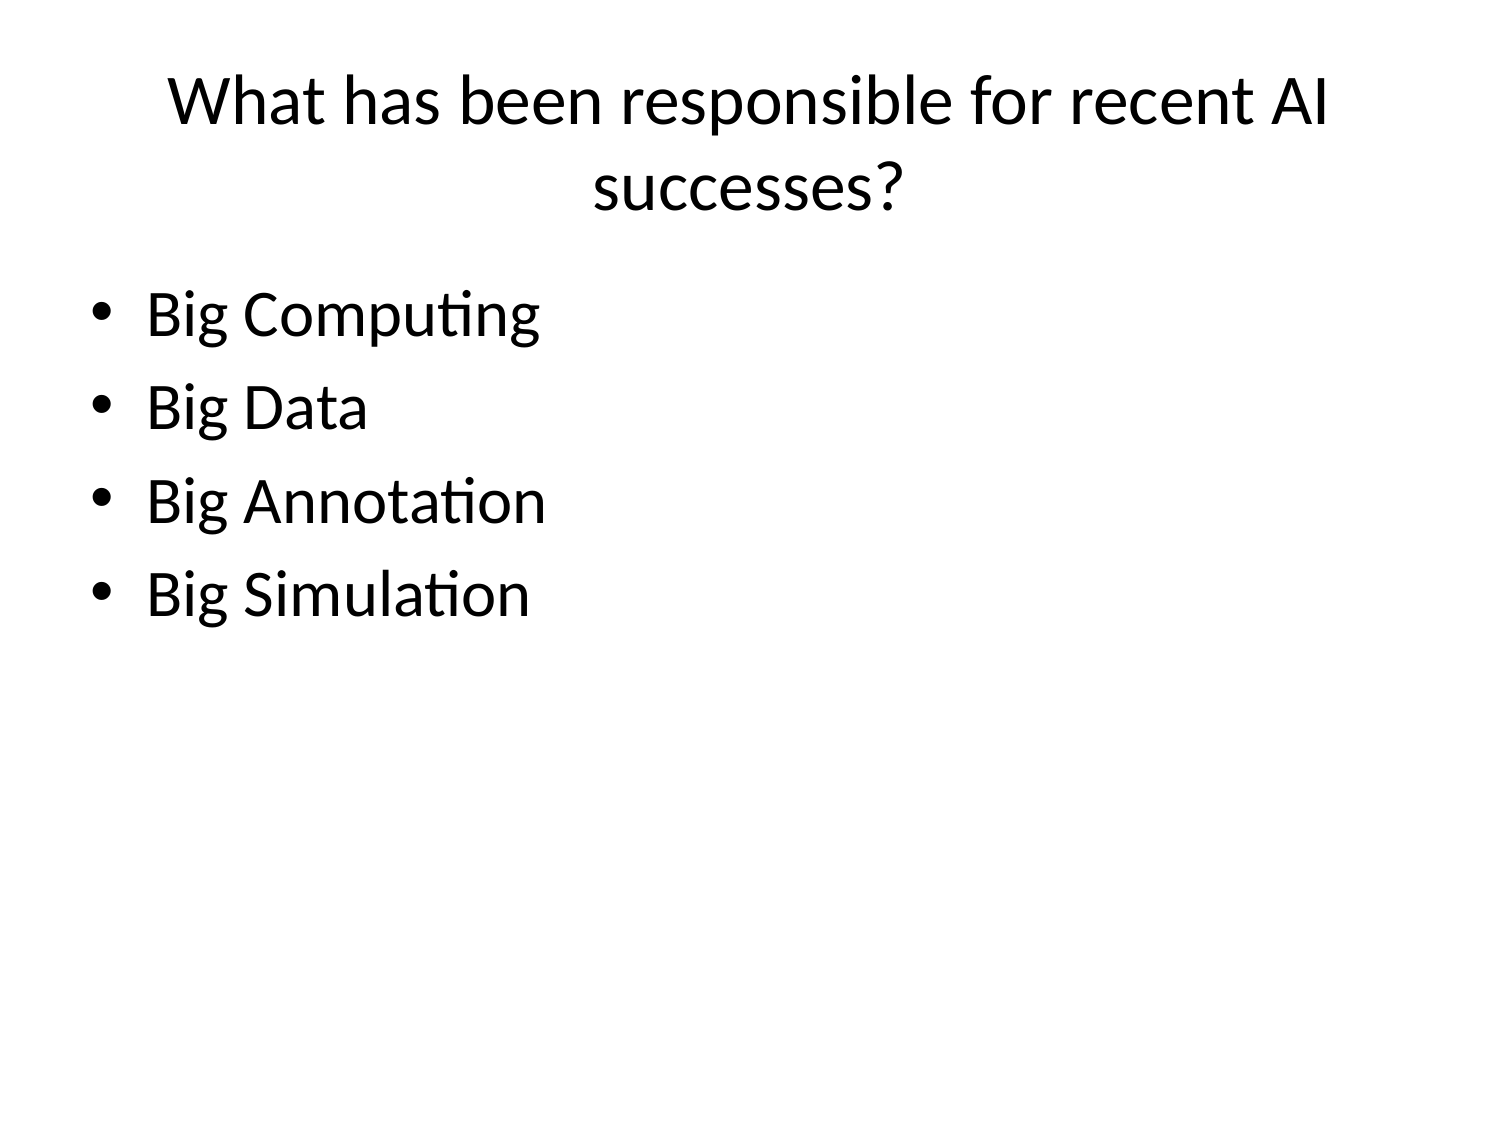

# What has been responsible for recent AI successes?
Big Computing
Big Data
Big Annotation
Big Simulation